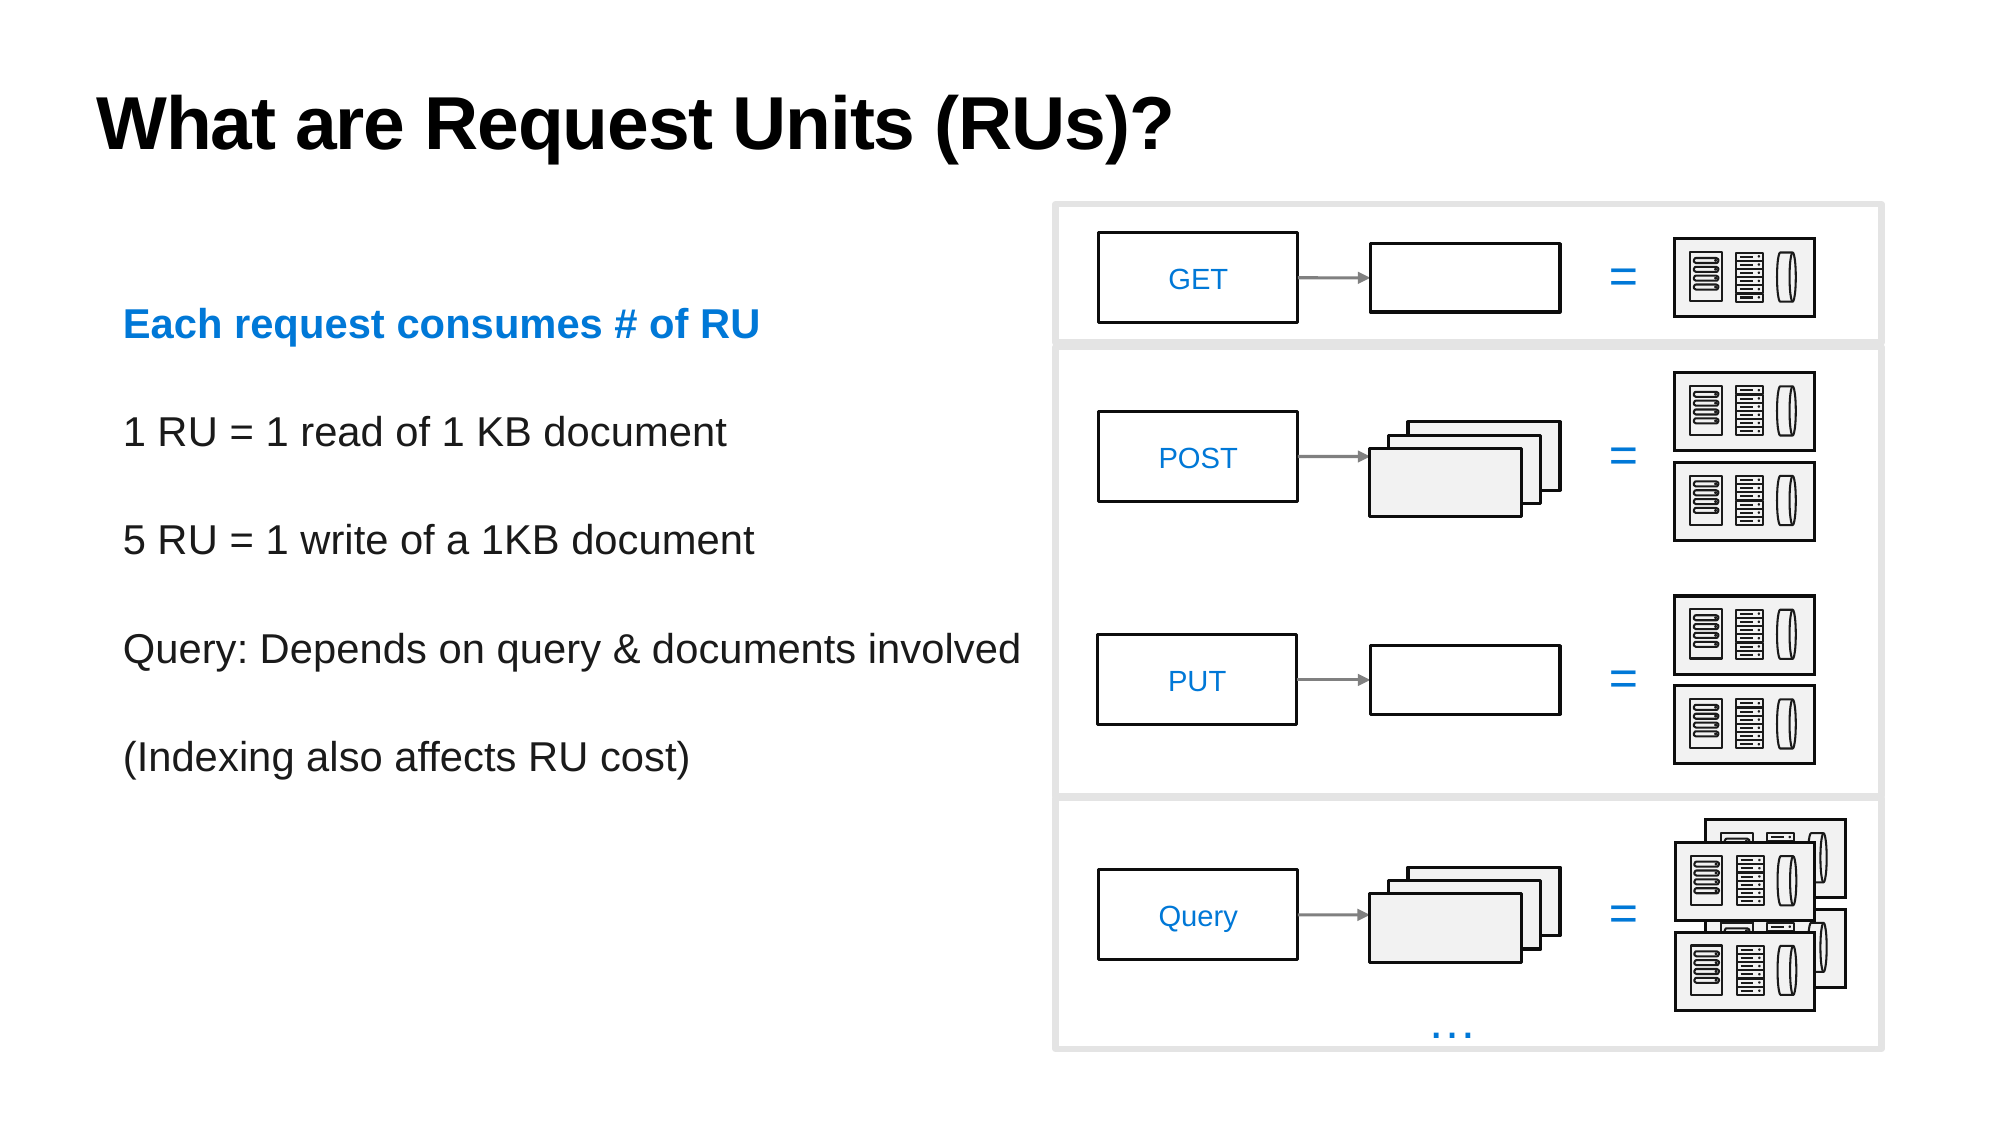

# What are Request Units (RUs)?

Each request consumes # of RU
1 RU = 1 read of 1 KB document
5 RU = 1 write of a 1KB document
Query: Depends on query & documents involved
(Indexing also affects RU cost)
GET

=

POST

=

PUT

=

Query
=
…